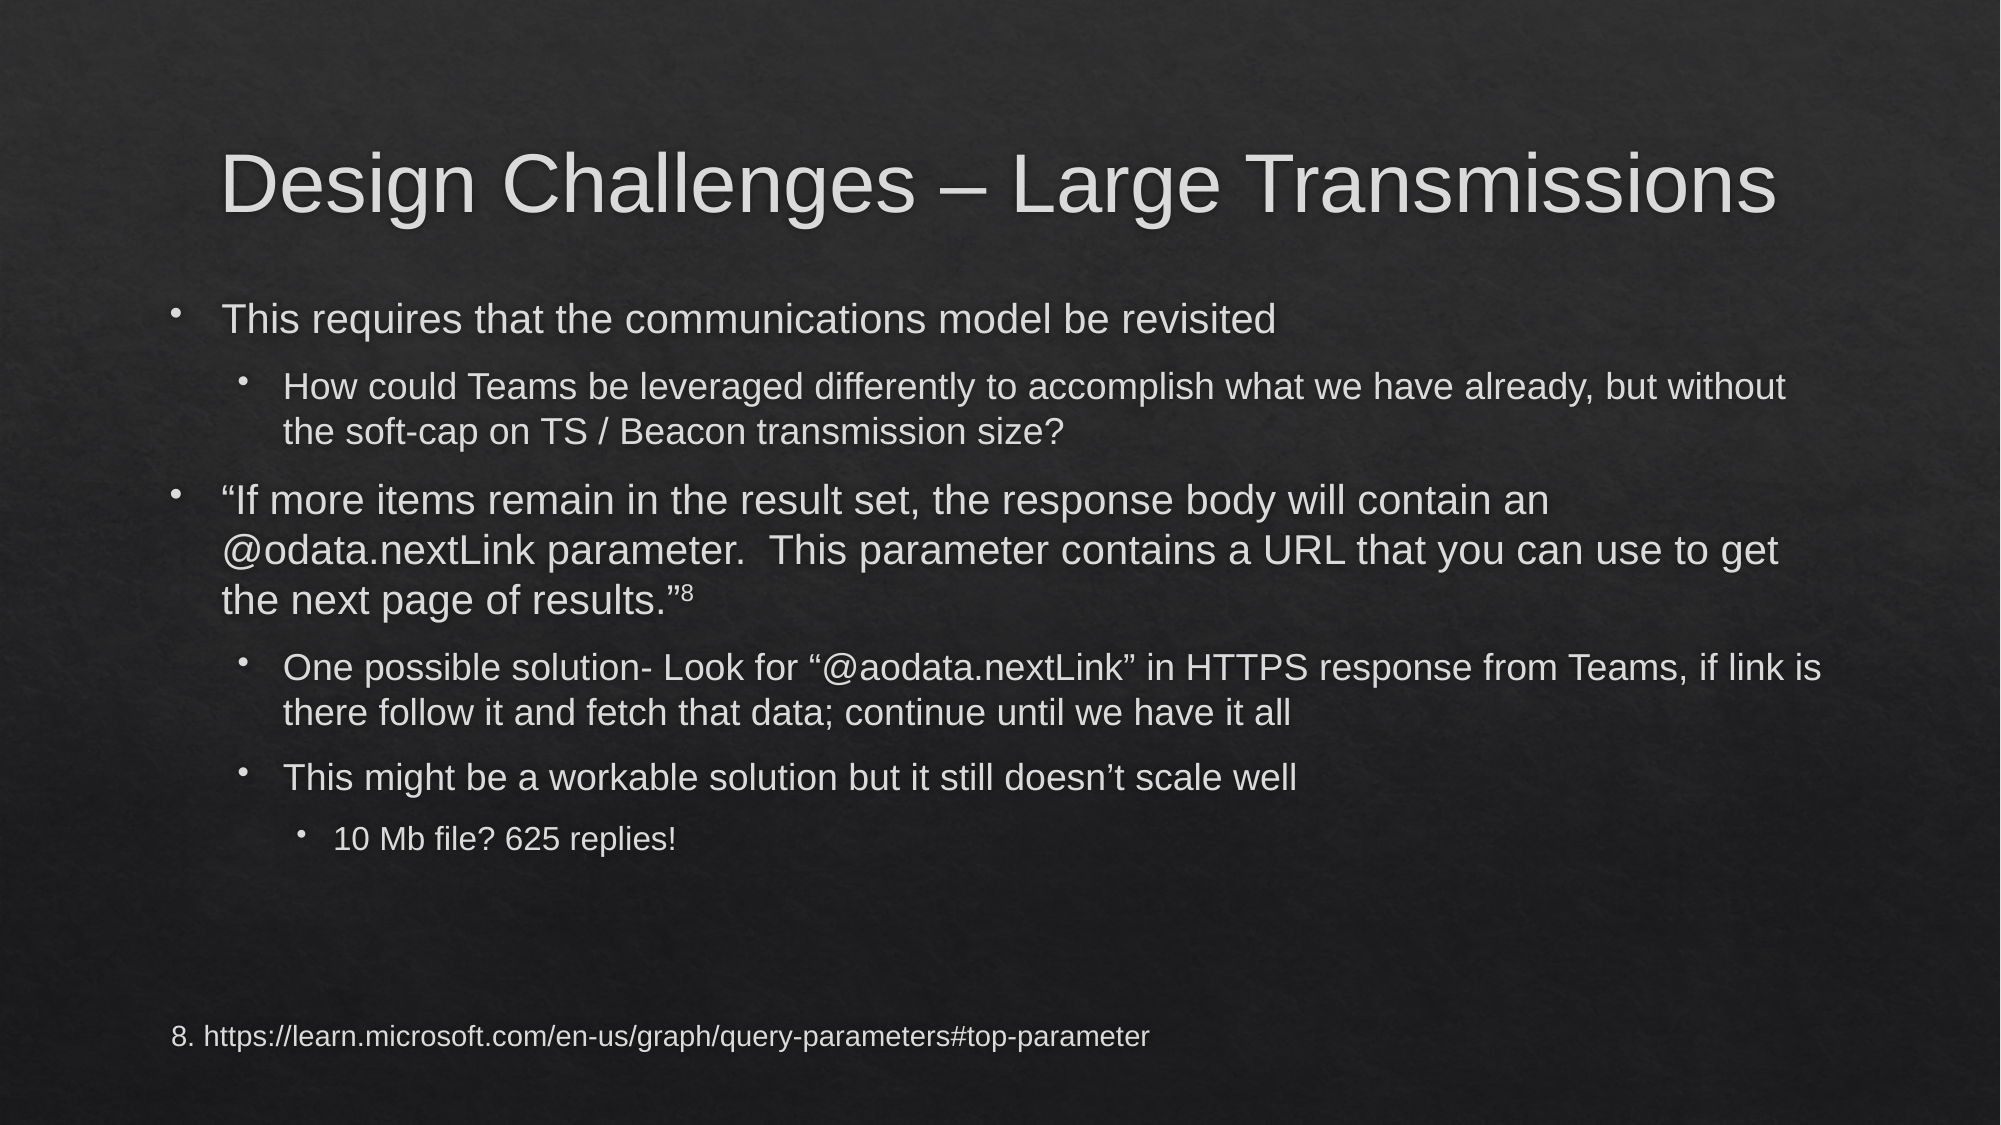

# Design Challenges – Large Transmissions
This requires that the communications model be revisited
How could Teams be leveraged differently to accomplish what we have already, but without the soft-cap on TS / Beacon transmission size?
“If more items remain in the result set, the response body will contain an @odata.nextLink parameter.  This parameter contains a URL that you can use to get the next page of results.”8
One possible solution- Look for “@aodata.nextLink” in HTTPS response from Teams, if link is there follow it and fetch that data; continue until we have it all
This might be a workable solution but it still doesn’t scale well
10 Mb file? 625 replies!

8. https://learn.microsoft.com/en-us/graph/query-parameters#top-parameter